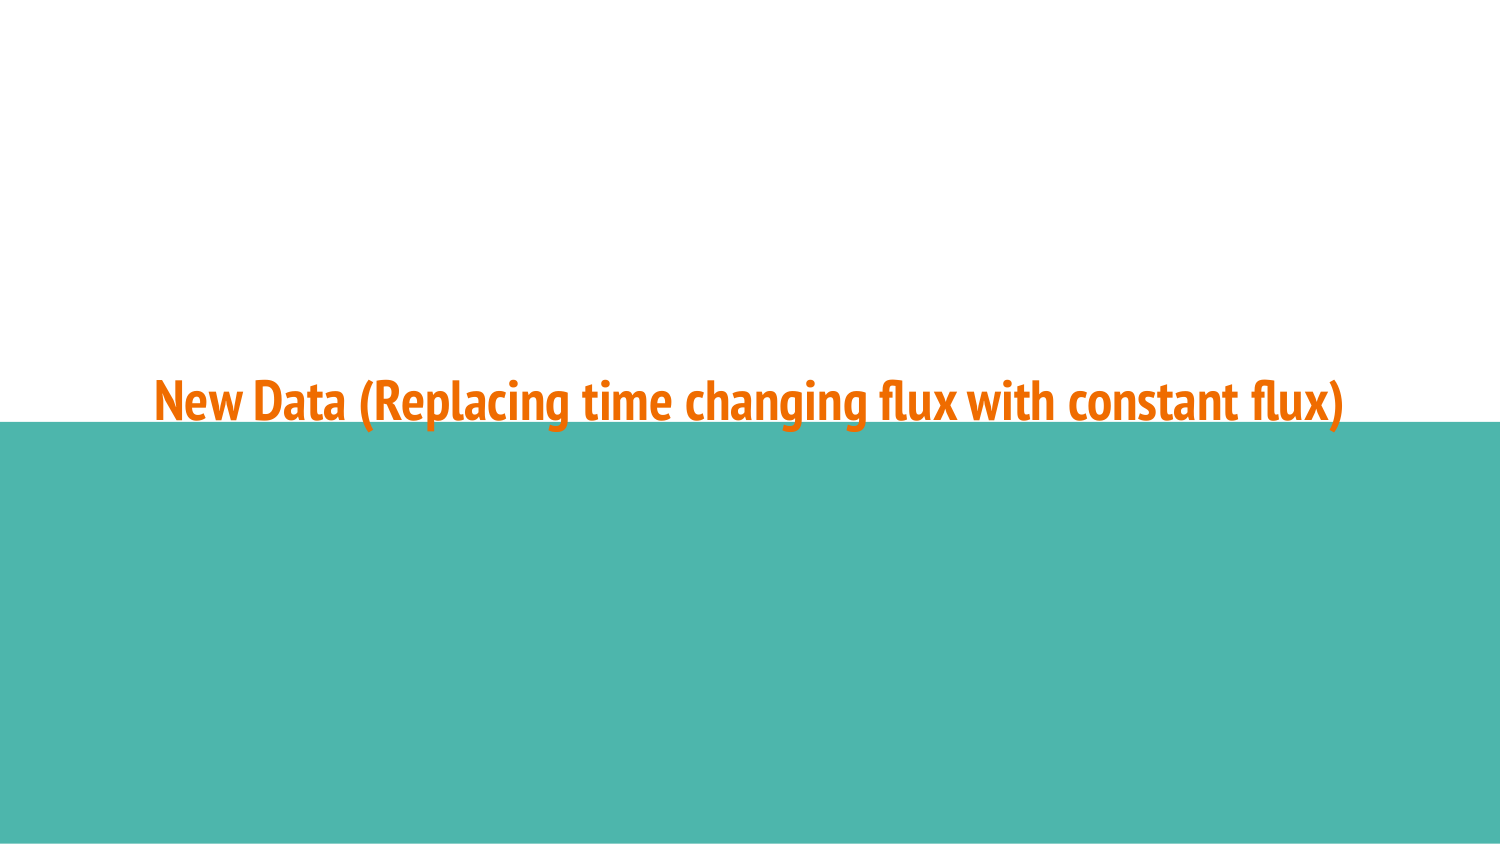

# New Data (Replacing time changing flux with constant flux)